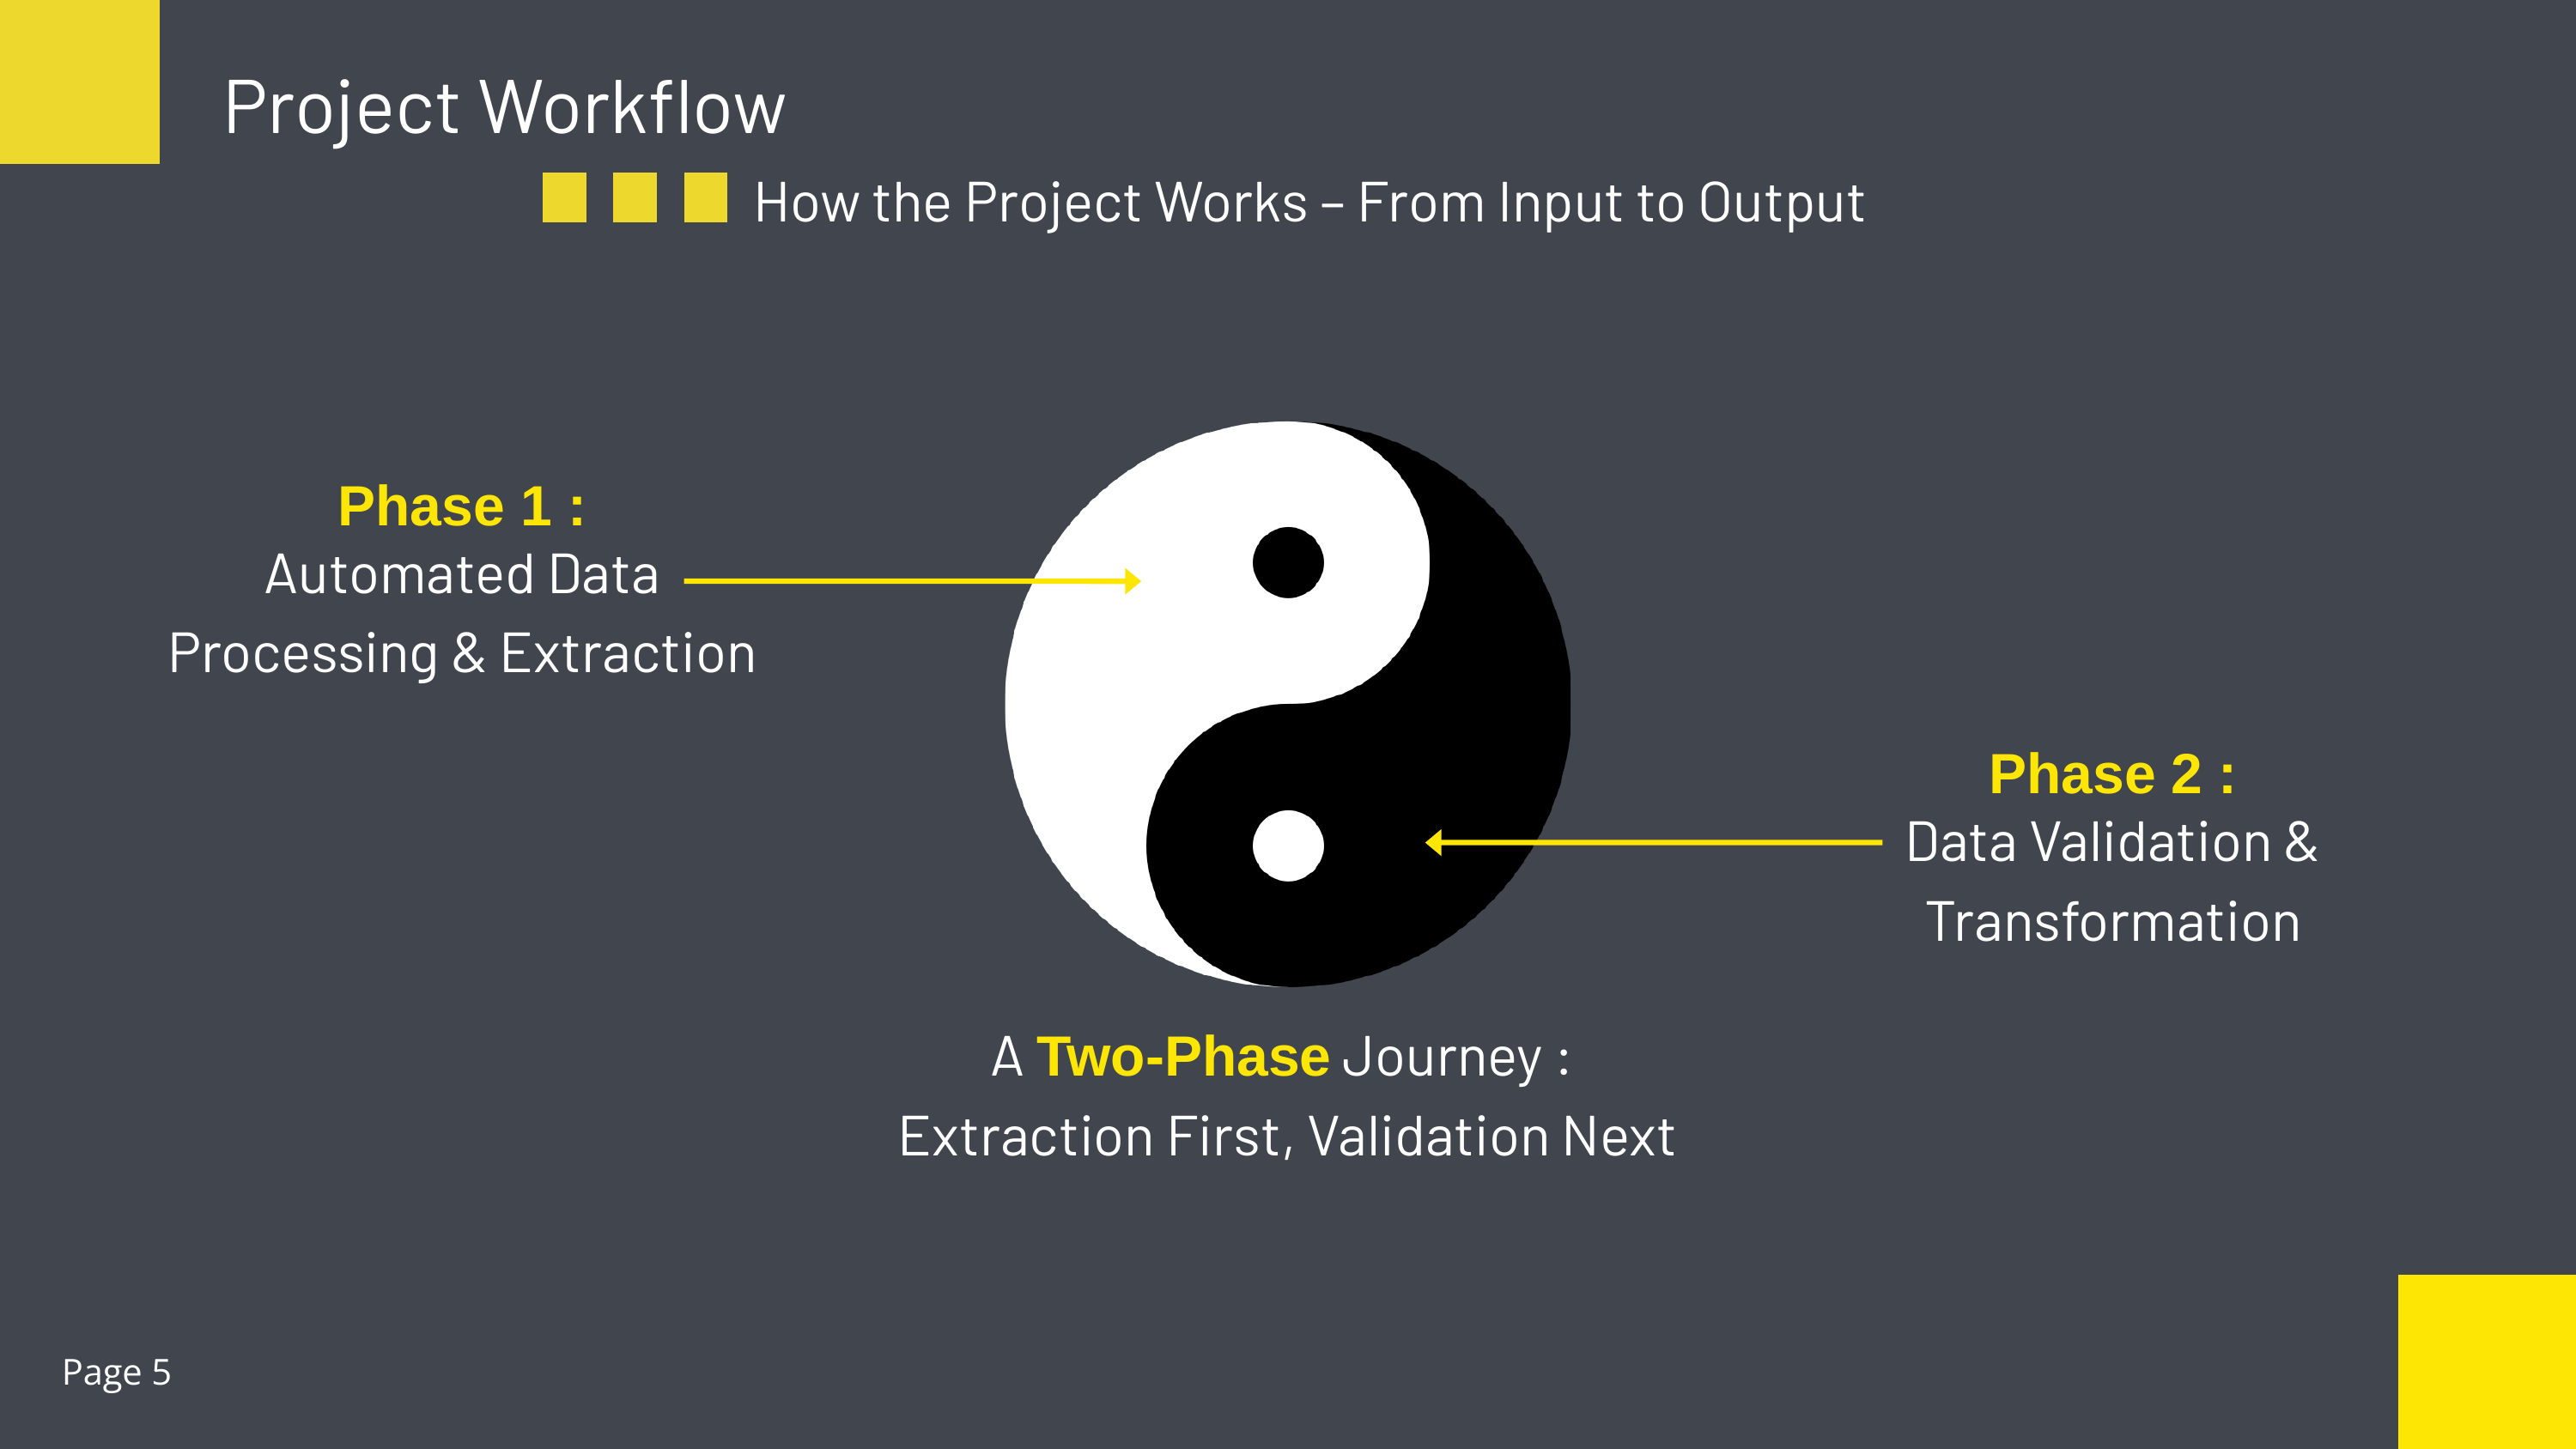

Project Workflow
 How the Project Works – From Input to Output

Phase 1 :
Automated Data Processing & Extraction

Phase 2 :
Data Validation & Transformation

A Two-Phase Journey :
Extraction First, Validation Next

Page 5